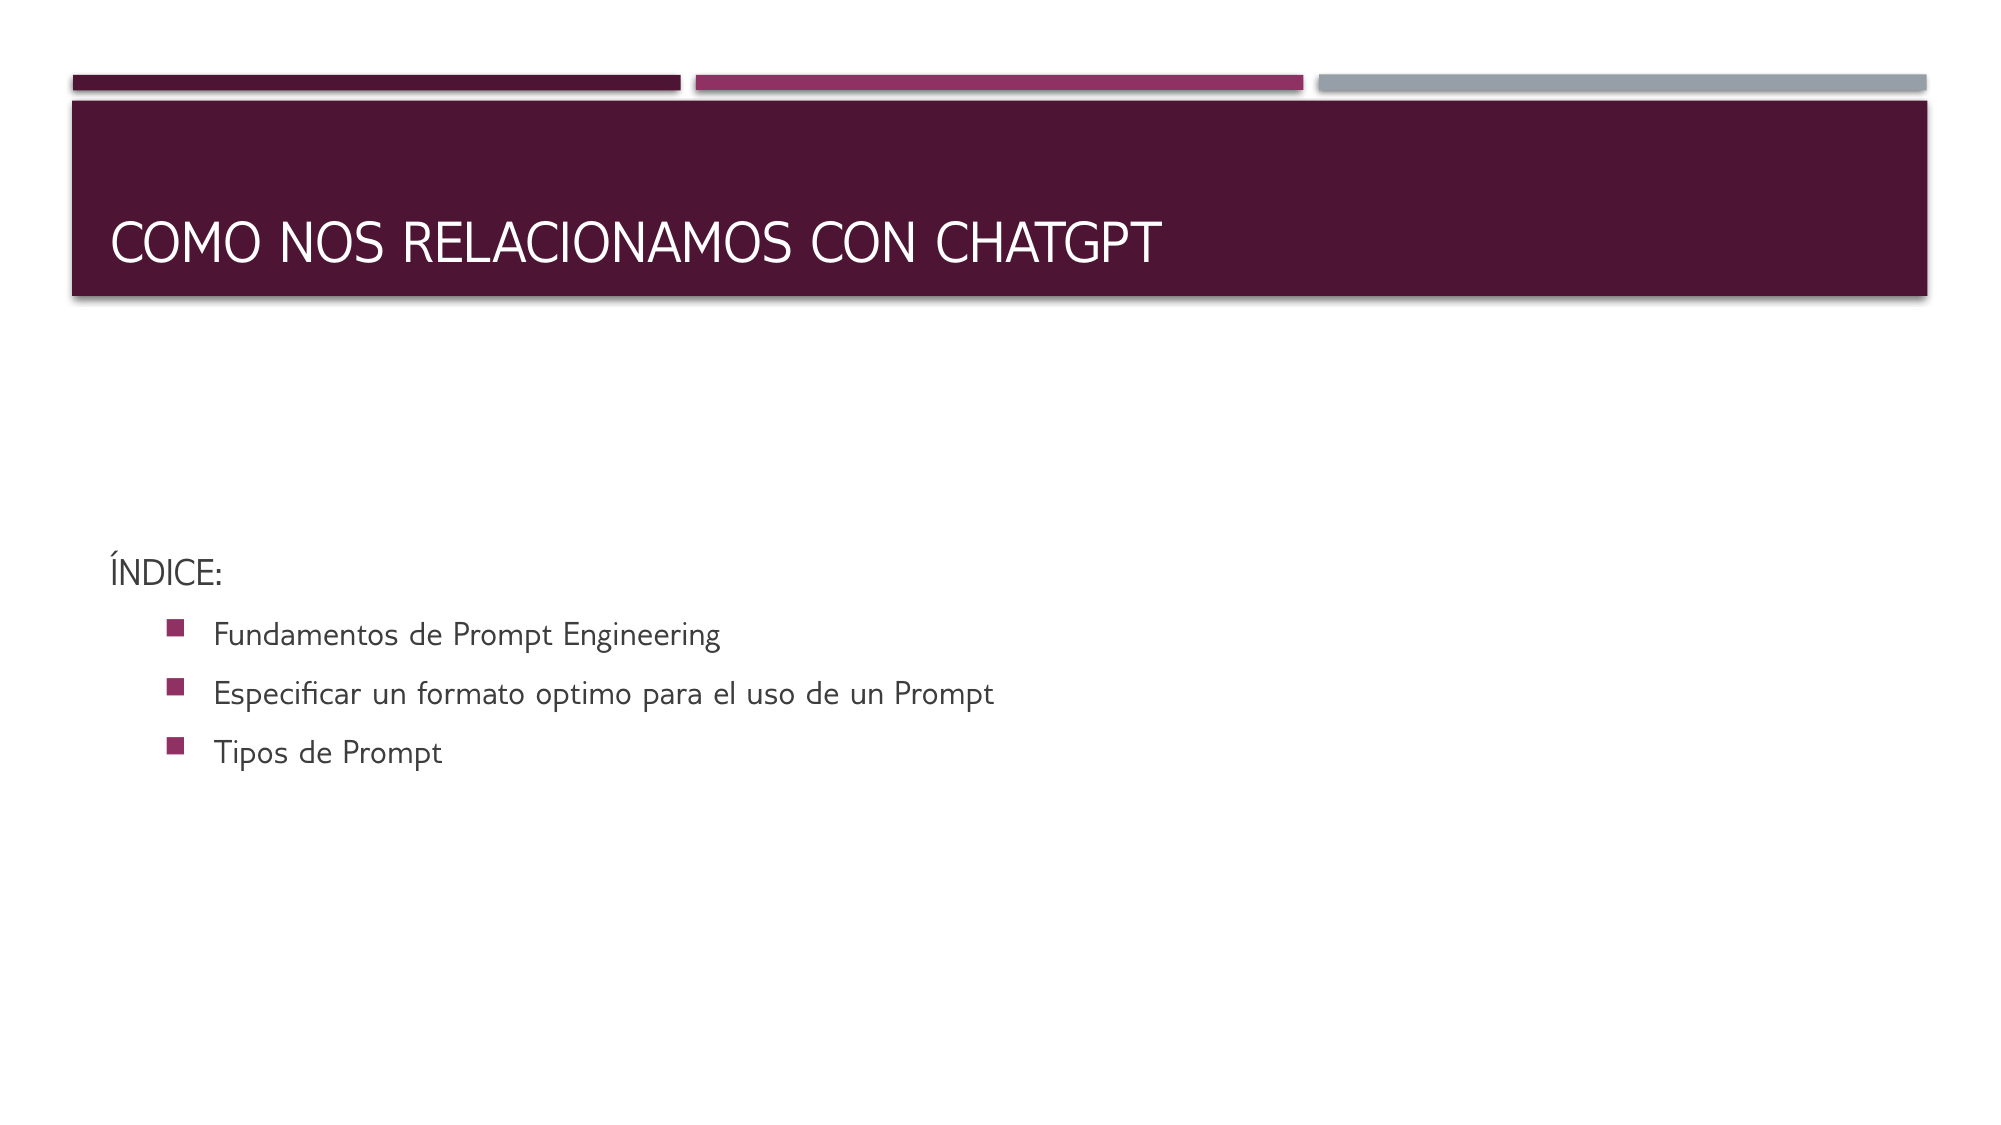

# Como nos relacionamos con chatgpt
ÍNDICE:
Fundamentos de Prompt Engineering
Especificar un formato optimo para el uso de un Prompt
Tipos de Prompt